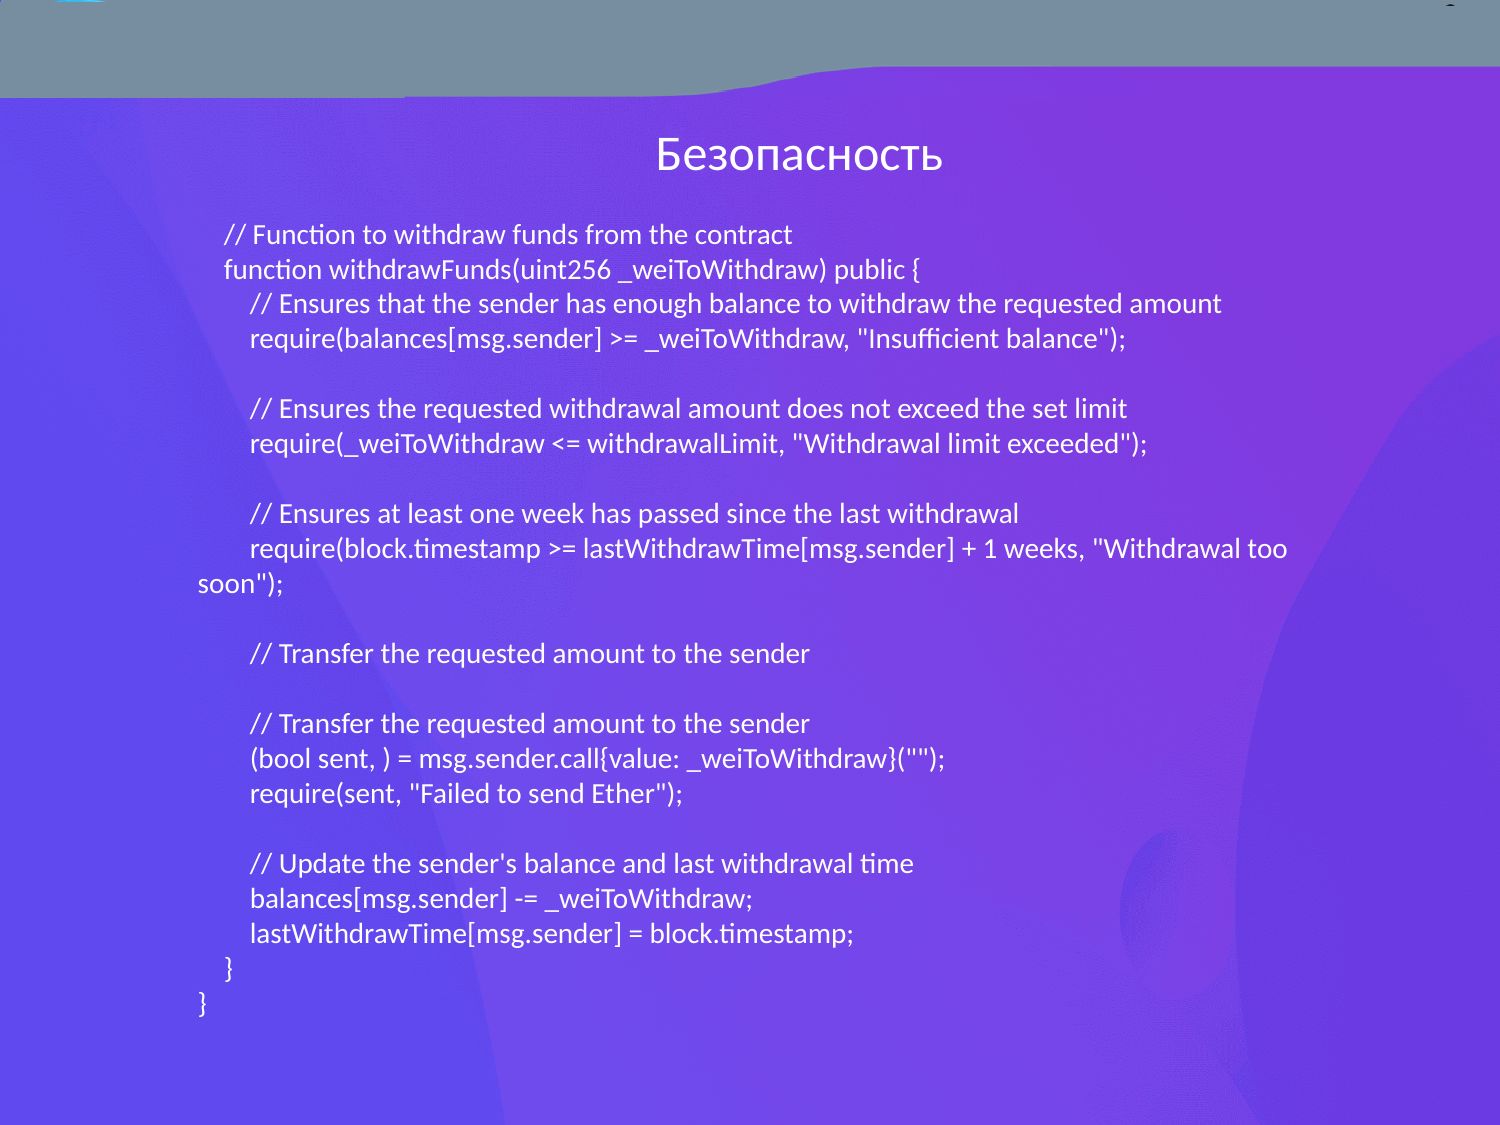

# Безопасность

    // Function to withdraw funds from the contract
    function withdrawFunds(uint256 _weiToWithdraw) public {
        // Ensures that the sender has enough balance to withdraw the requested amount
        require(balances[msg.sender] >= _weiToWithdraw, "Insufficient balance");

        // Ensures the requested withdrawal amount does not exceed the set limit
        require(_weiToWithdraw <= withdrawalLimit, "Withdrawal limit exceeded");

        // Ensures at least one week has passed since the last withdrawal
        require(block.timestamp >= lastWithdrawTime[msg.sender] + 1 weeks, "Withdrawal too soon");

        // Transfer the requested amount to the sender

        // Transfer the requested amount to the sender
        (bool sent, ) = msg.sender.call{value: _weiToWithdraw}("");
        require(sent, "Failed to send Ether");

        // Update the sender's balance and last withdrawal time
        balances[msg.sender] -= _weiToWithdraw;
        lastWithdrawTime[msg.sender] = block.timestamp;
    }
}